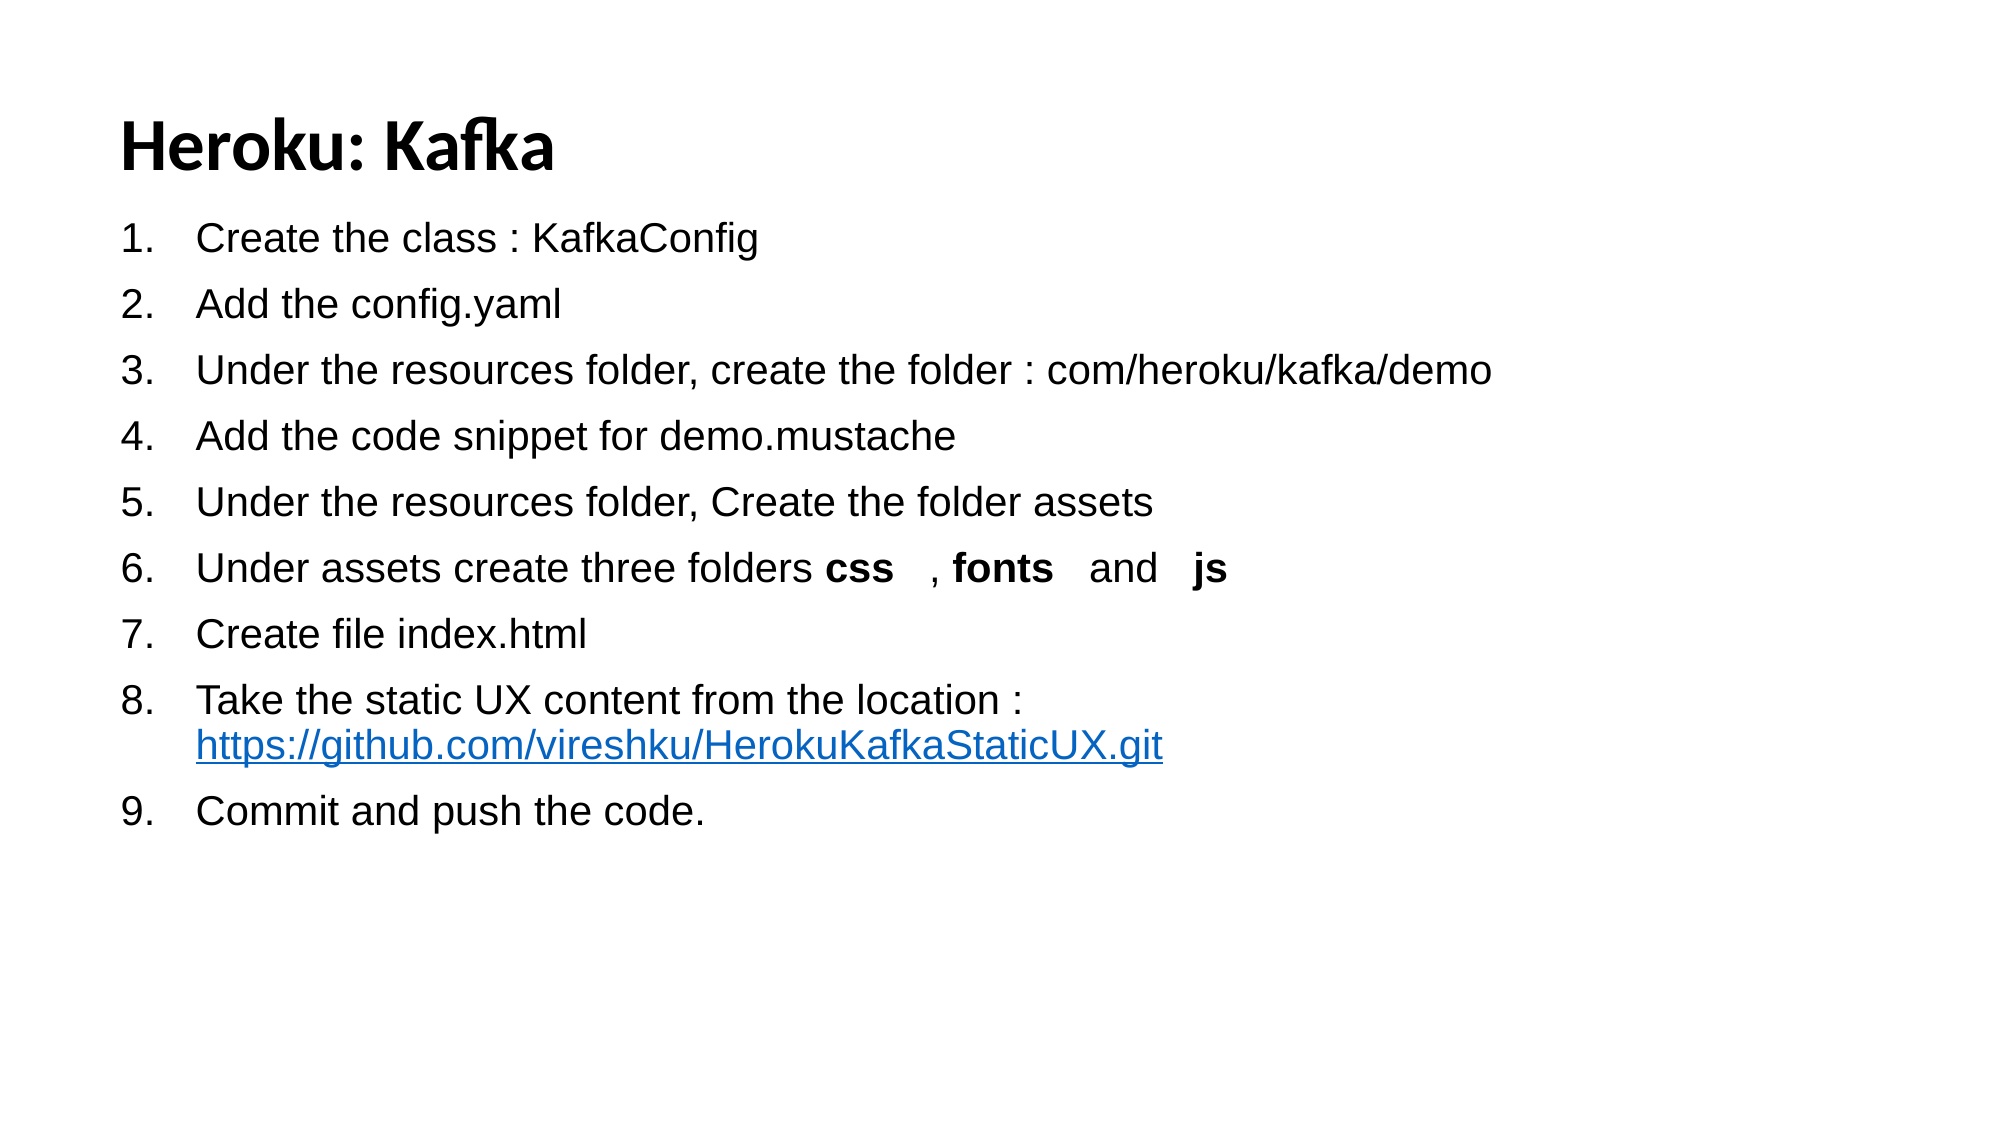

# Heroku: Kafka
Create the class : KafkaConfig
Add the config.yaml
Under the resources folder, create the folder : com/heroku/kafka/demo
Add the code snippet for demo.mustache
Under the resources folder, Create the folder assets
Under assets create three folders css   , fonts   and   js
Create file index.html
Take the static UX content from the location : https://github.com/vireshku/HerokuKafkaStaticUX.git
Commit and push the code.